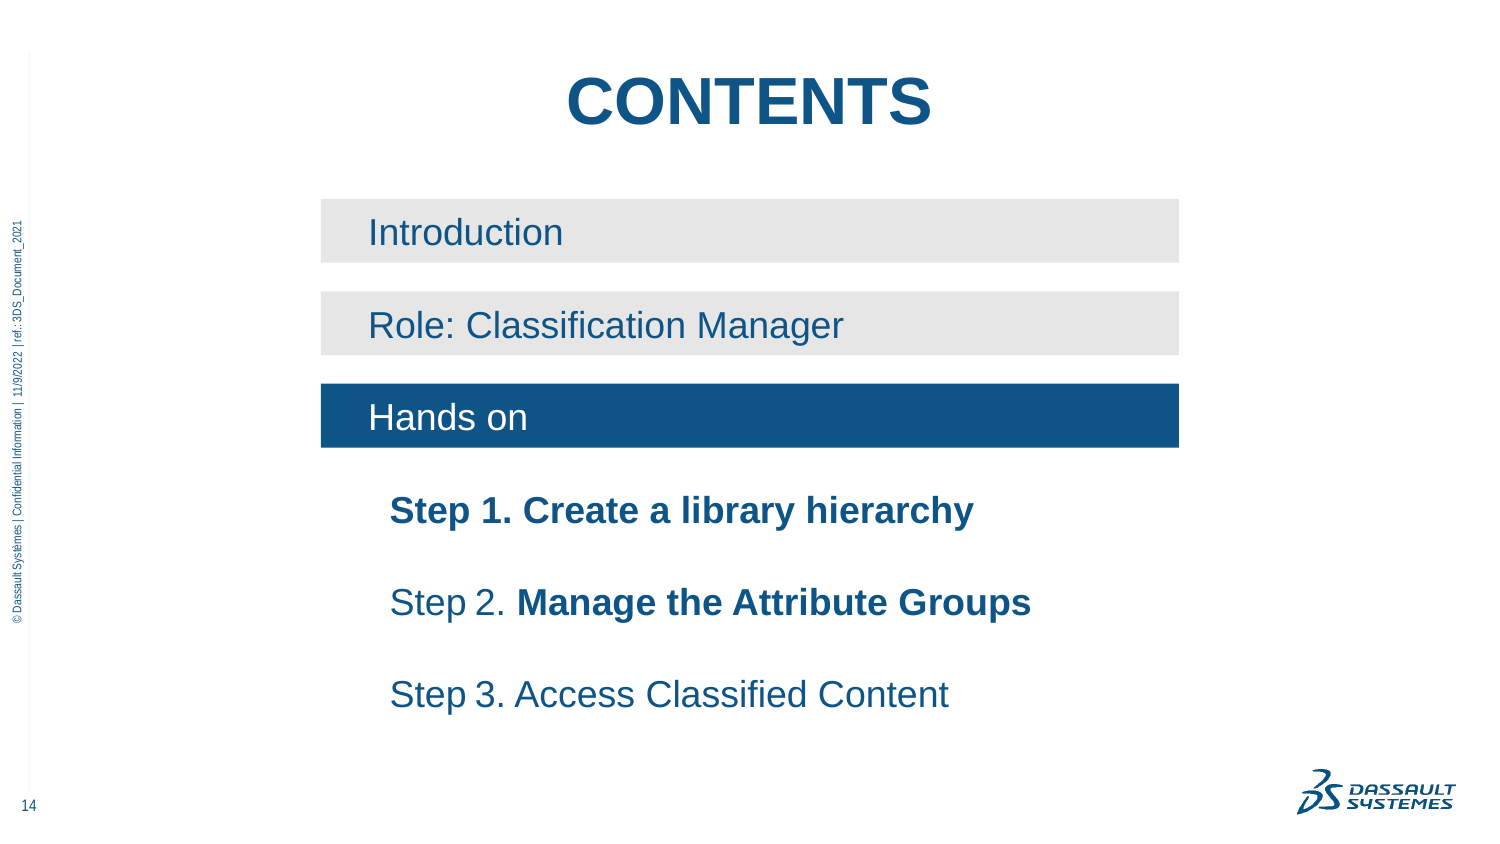

# contents
Introduction
Role: Classification Manager
11/9/2022
Hands on
Step 1. Create a library hierarchy
Step 2. Manage the Attribute Groups
Step 3. Access Classified Content